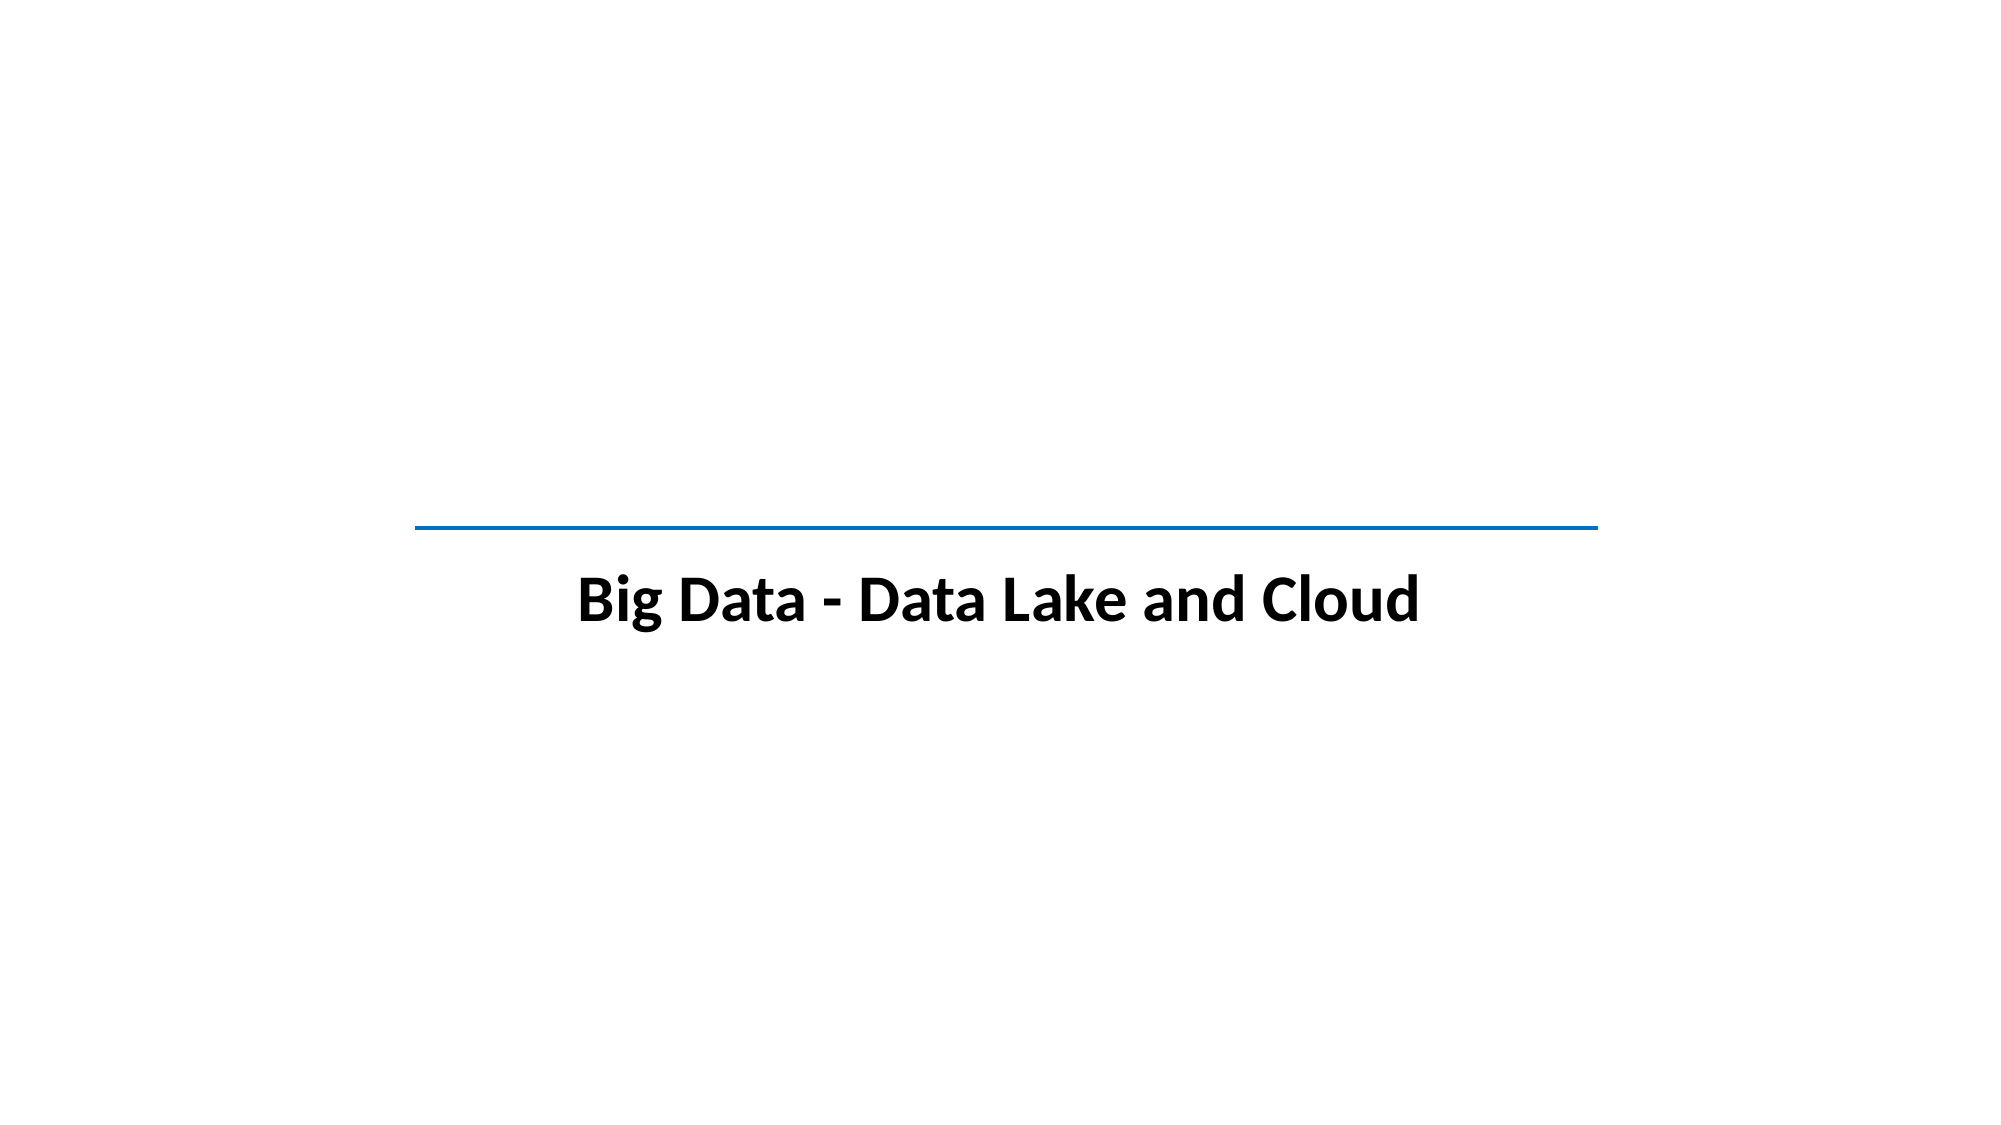

Big Data - Data Lake and Cloud